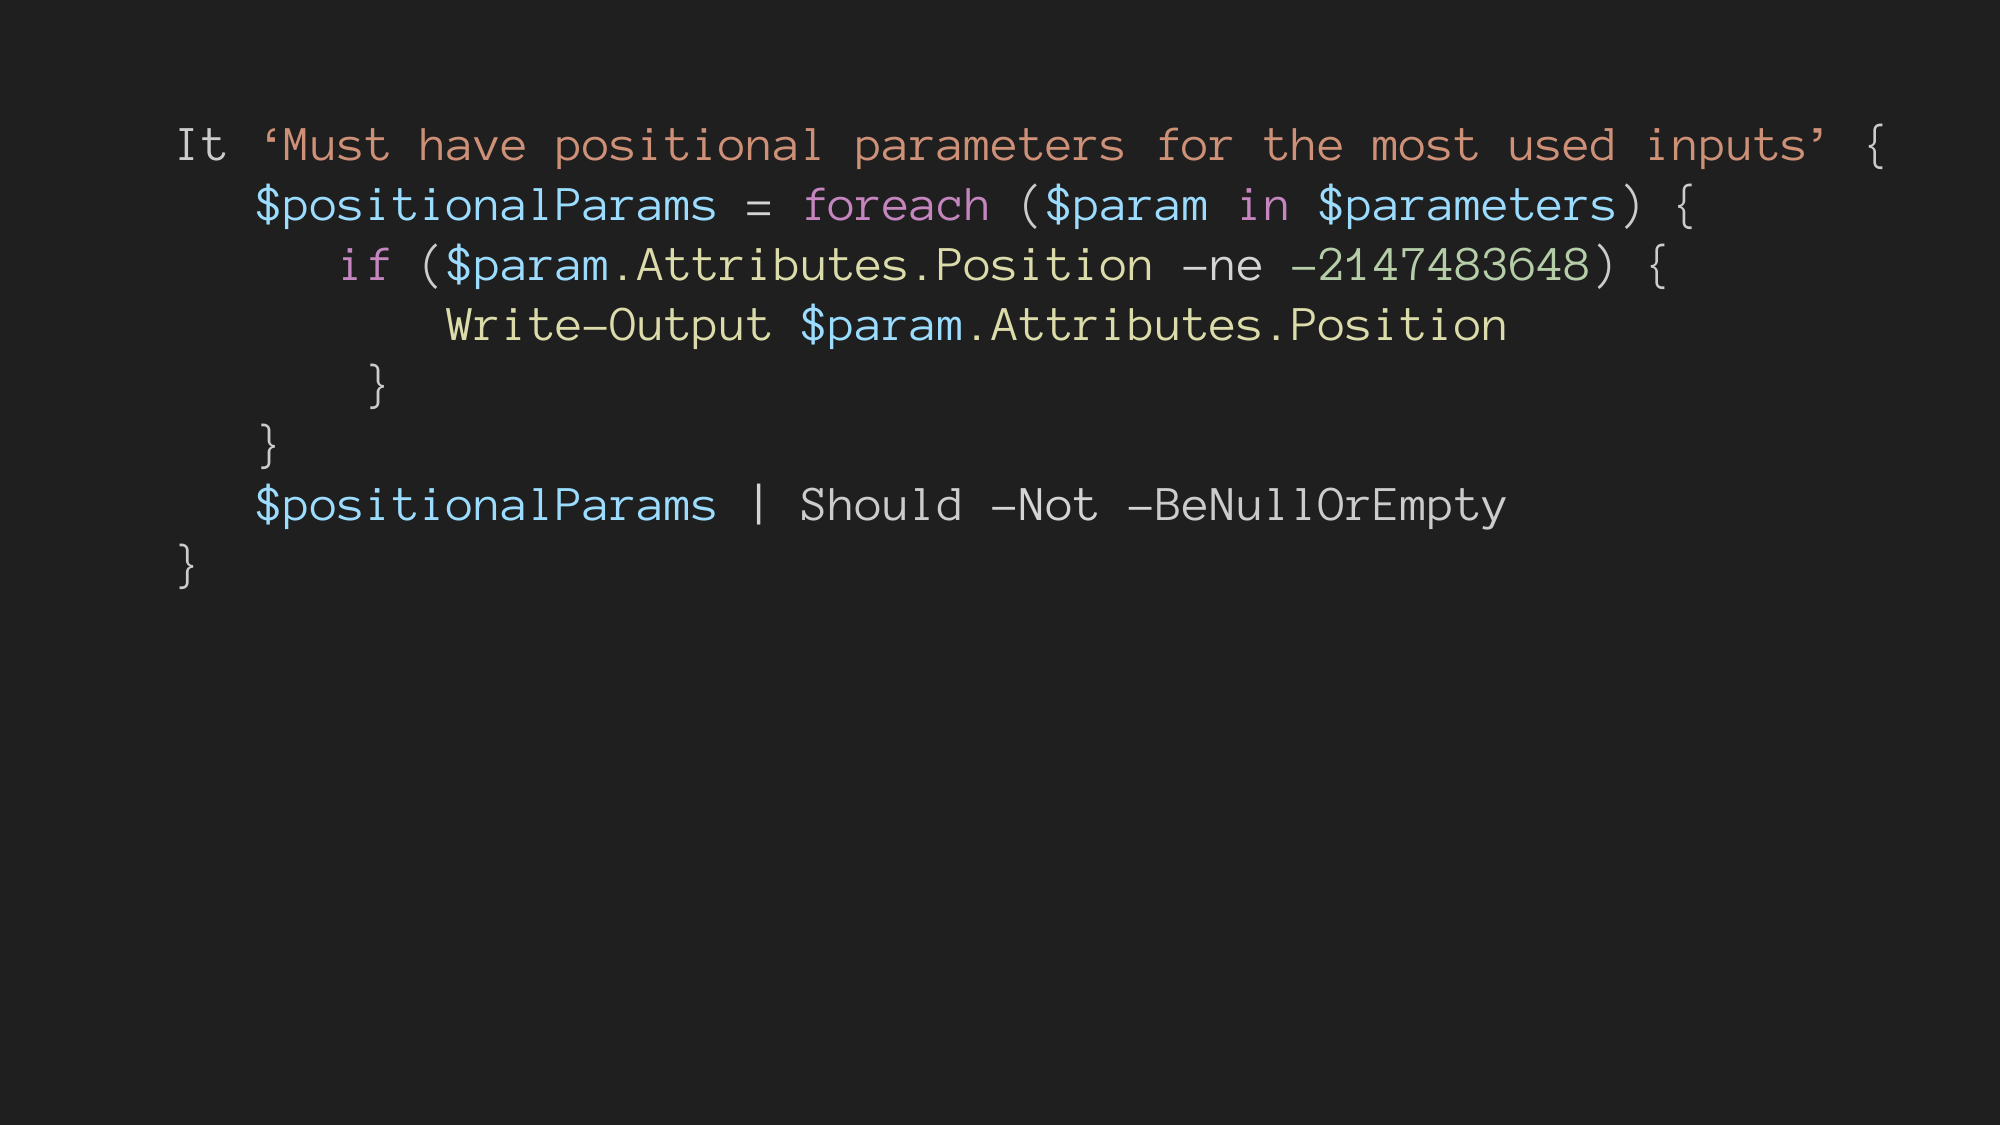

It ‘Must have positional parameters for the most used inputs’ {
   $positionalParams = foreach ($param in $parameters) {
      if ($param.Attributes.Position -ne -2147483648) {
          Write-Output $param.Attributes.Position
       }
   }
   $positionalParams | Should -Not -BeNullOrEmpty
}